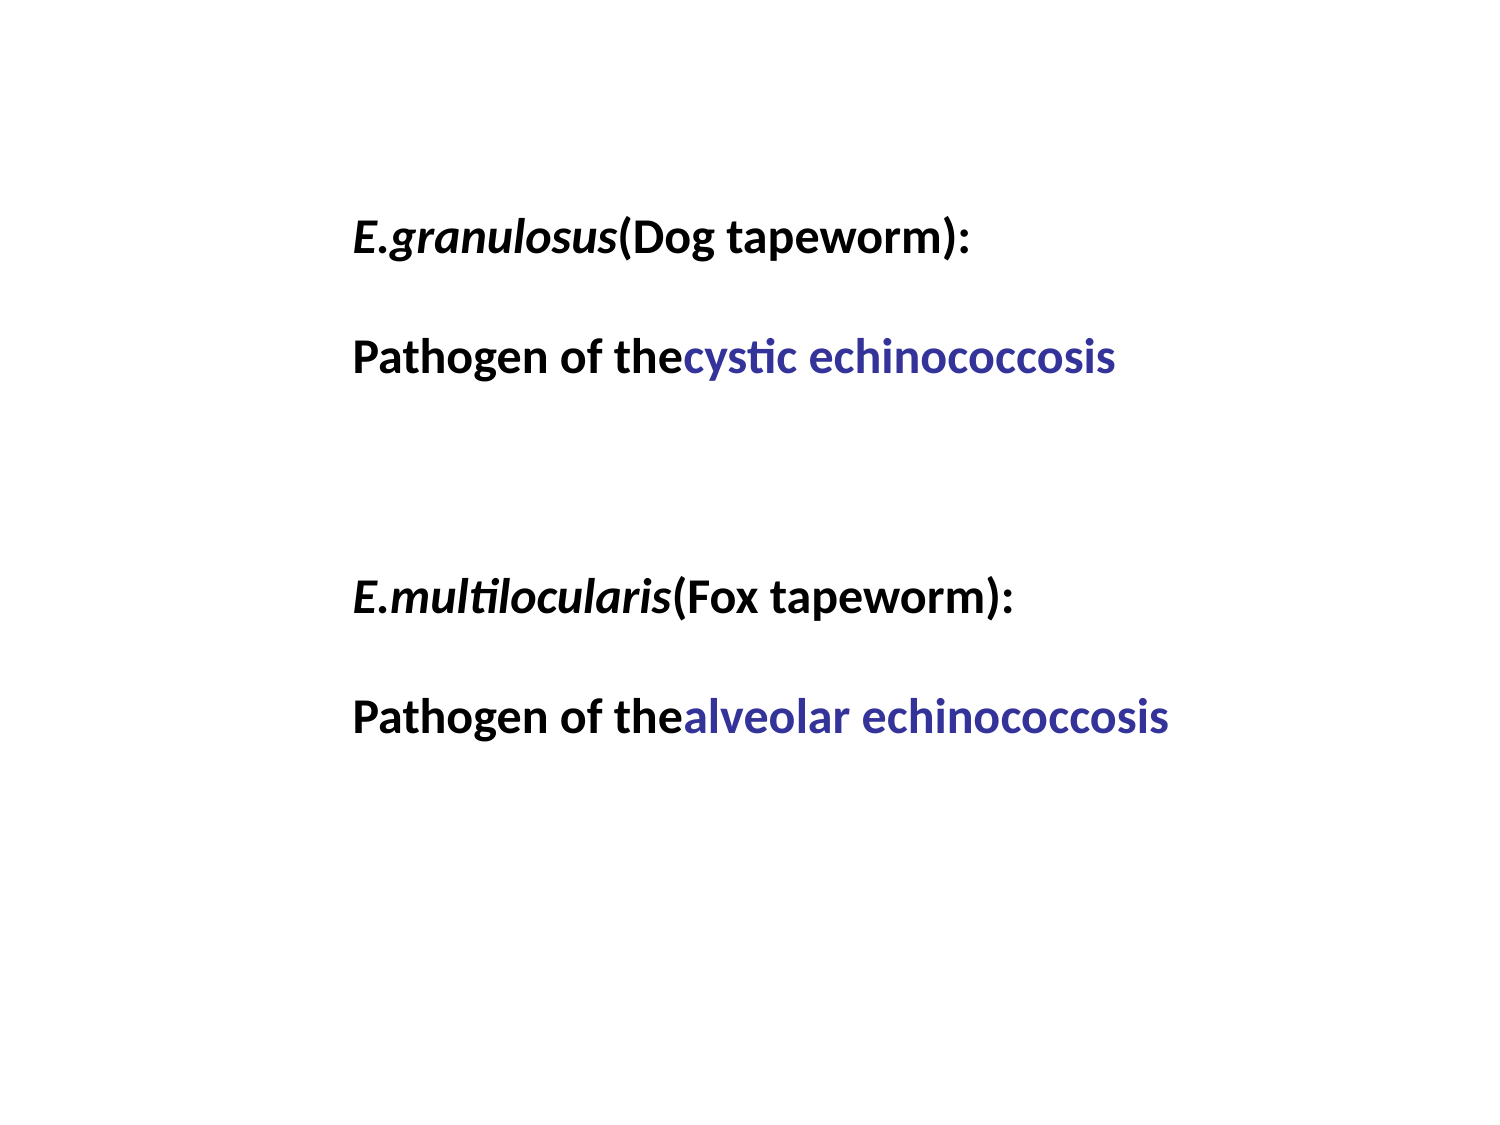

E.granulosus(Dog tapeworm):

Pathogen of thecystic echinococcosis

E.multilocularis(Fox tapeworm):

Pathogen of thealveolar echinococcosis